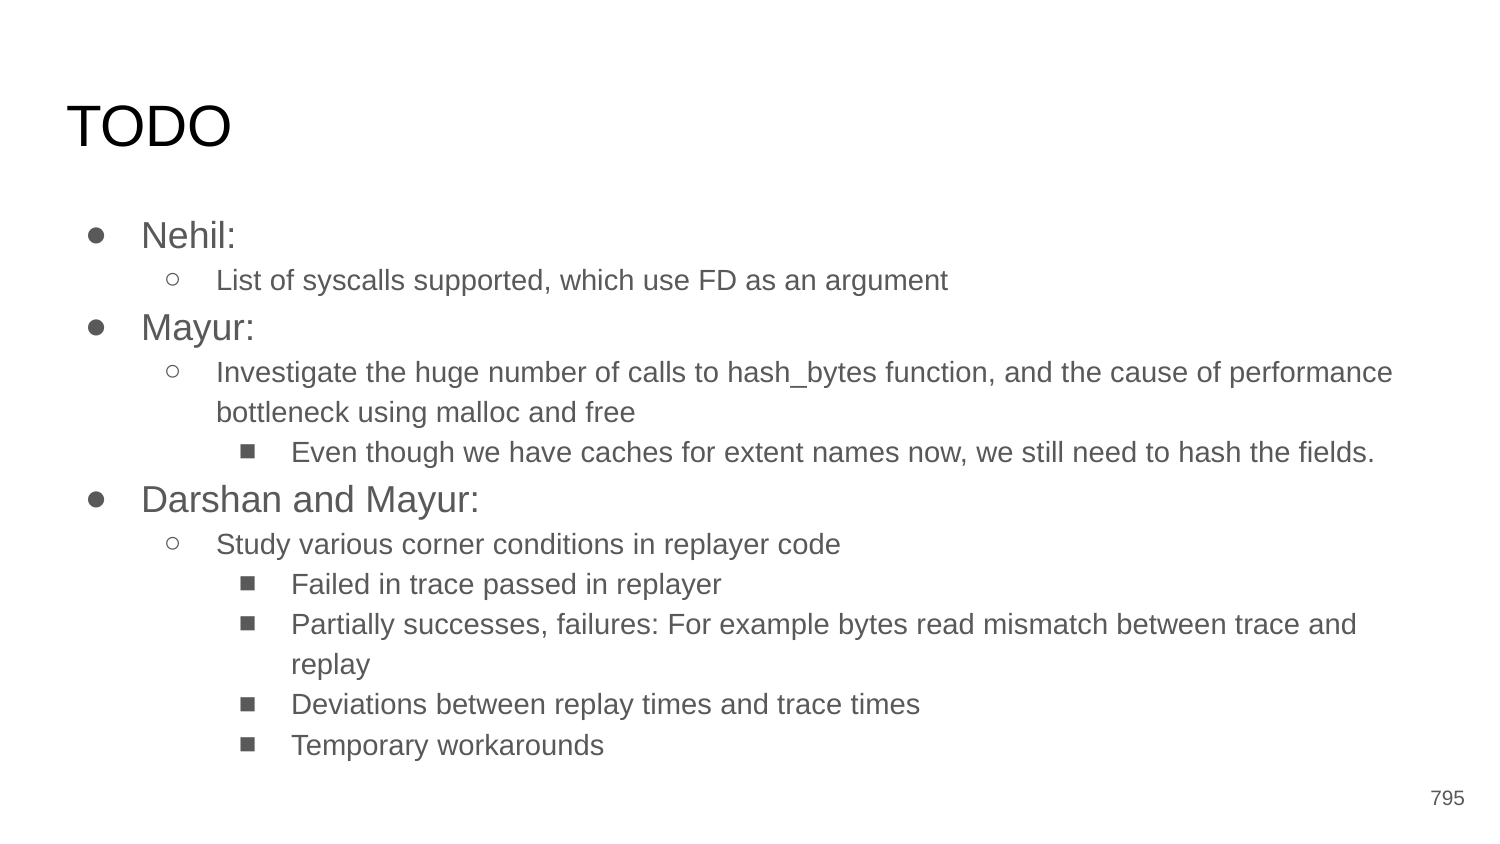

# TODO
Nehil:
List of syscalls supported, which use FD as an argument
Mayur:
Investigate the huge number of calls to hash_bytes function, and the cause of performance bottleneck using malloc and free
Even though we have caches for extent names now, we still need to hash the fields.
Darshan and Mayur:
Study various corner conditions in replayer code
Failed in trace passed in replayer
Partially successes, failures: For example bytes read mismatch between trace and replay
Deviations between replay times and trace times
Temporary workarounds
795